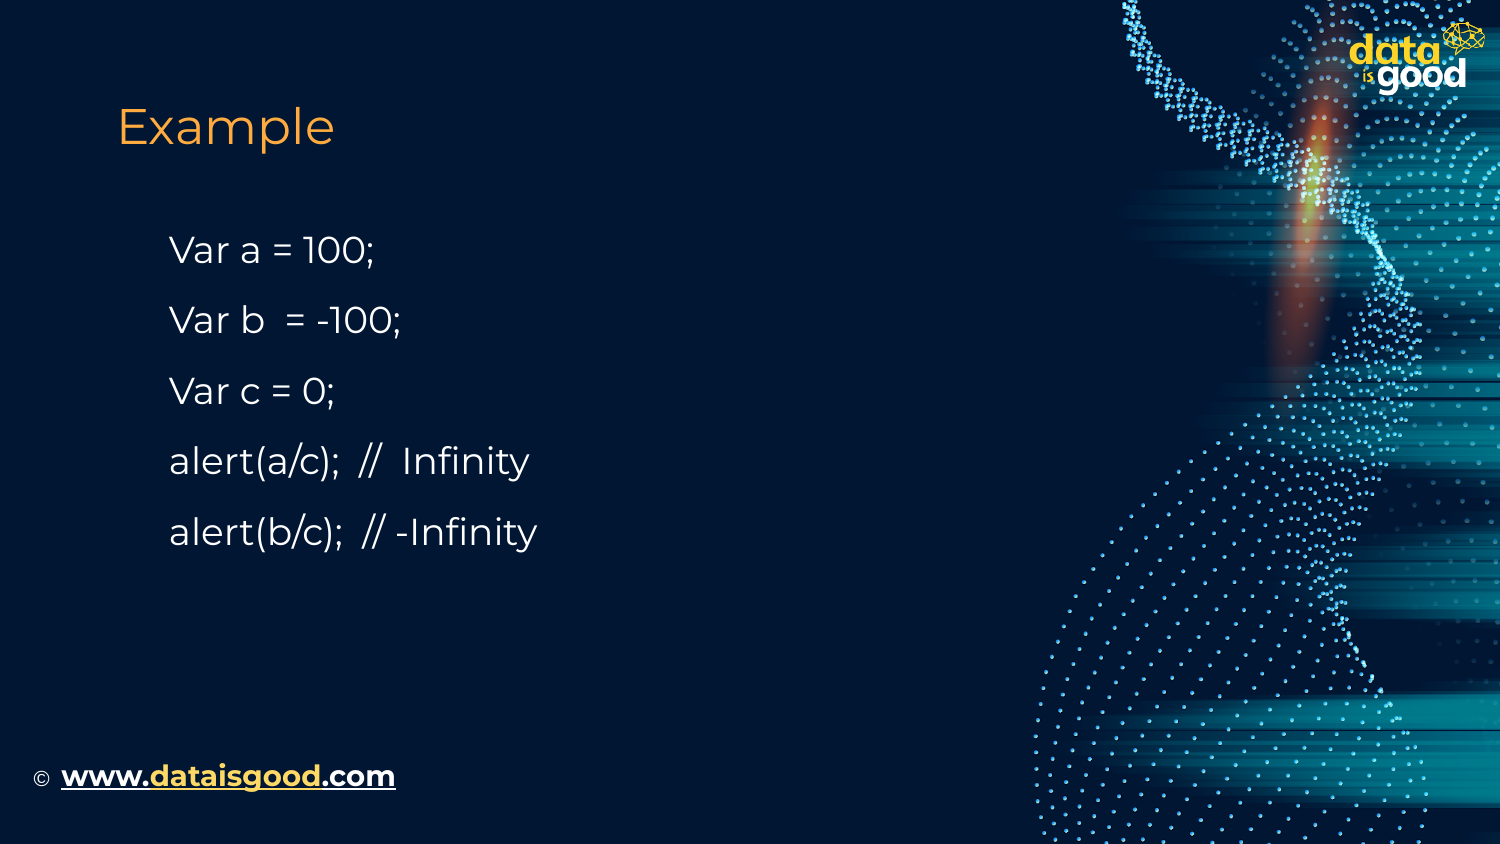

# Example
Var a = 100;
Var b  = -100;
Var c = 0;
alert(a/c);  //  Infinity
alert(b/c);  // -Infinity